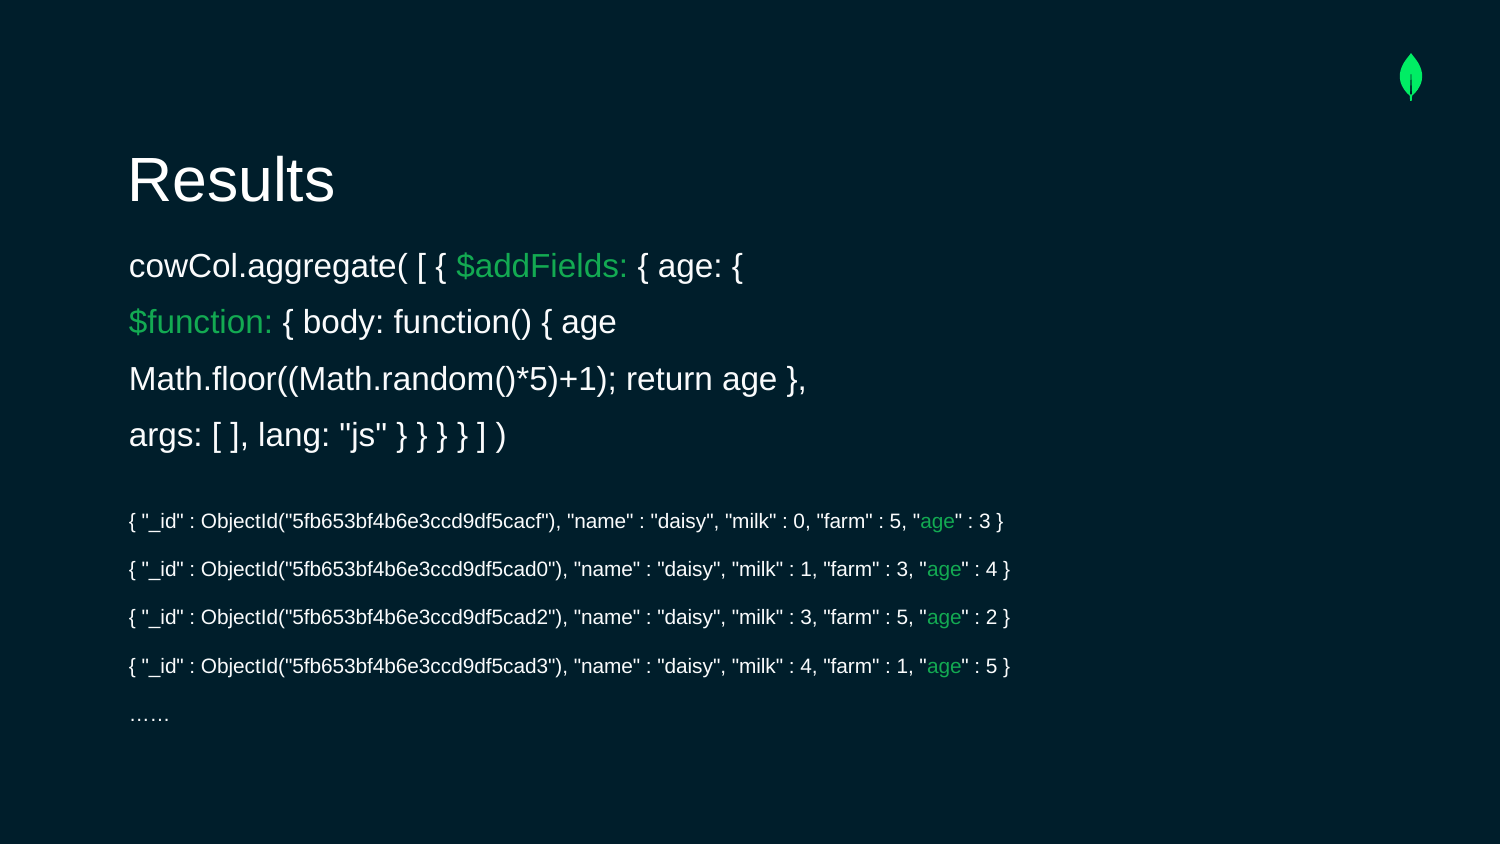

# Results
cowCol.aggregate( [ { $addFields: { age: {
$function: { body: function() { age
Math.floor((Math.random()*5)+1); return age },
args: [ ], lang: "js" } } } } ] )
{ "_id" : ObjectId("5fb653bf4b6e3ccd9df5cacf"), "name" : "daisy", "milk" : 0, "farm" : 5, "age" : 3 }
{ "_id" : ObjectId("5fb653bf4b6e3ccd9df5cad0"), "name" : "daisy", "milk" : 1, "farm" : 3, "age" : 4 }
{ "_id" : ObjectId("5fb653bf4b6e3ccd9df5cad2"), "name" : "daisy", "milk" : 3, "farm" : 5, "age" : 2 }
{ "_id" : ObjectId("5fb653bf4b6e3ccd9df5cad3"), "name" : "daisy", "milk" : 4, "farm" : 1, "age" : 5 }
……